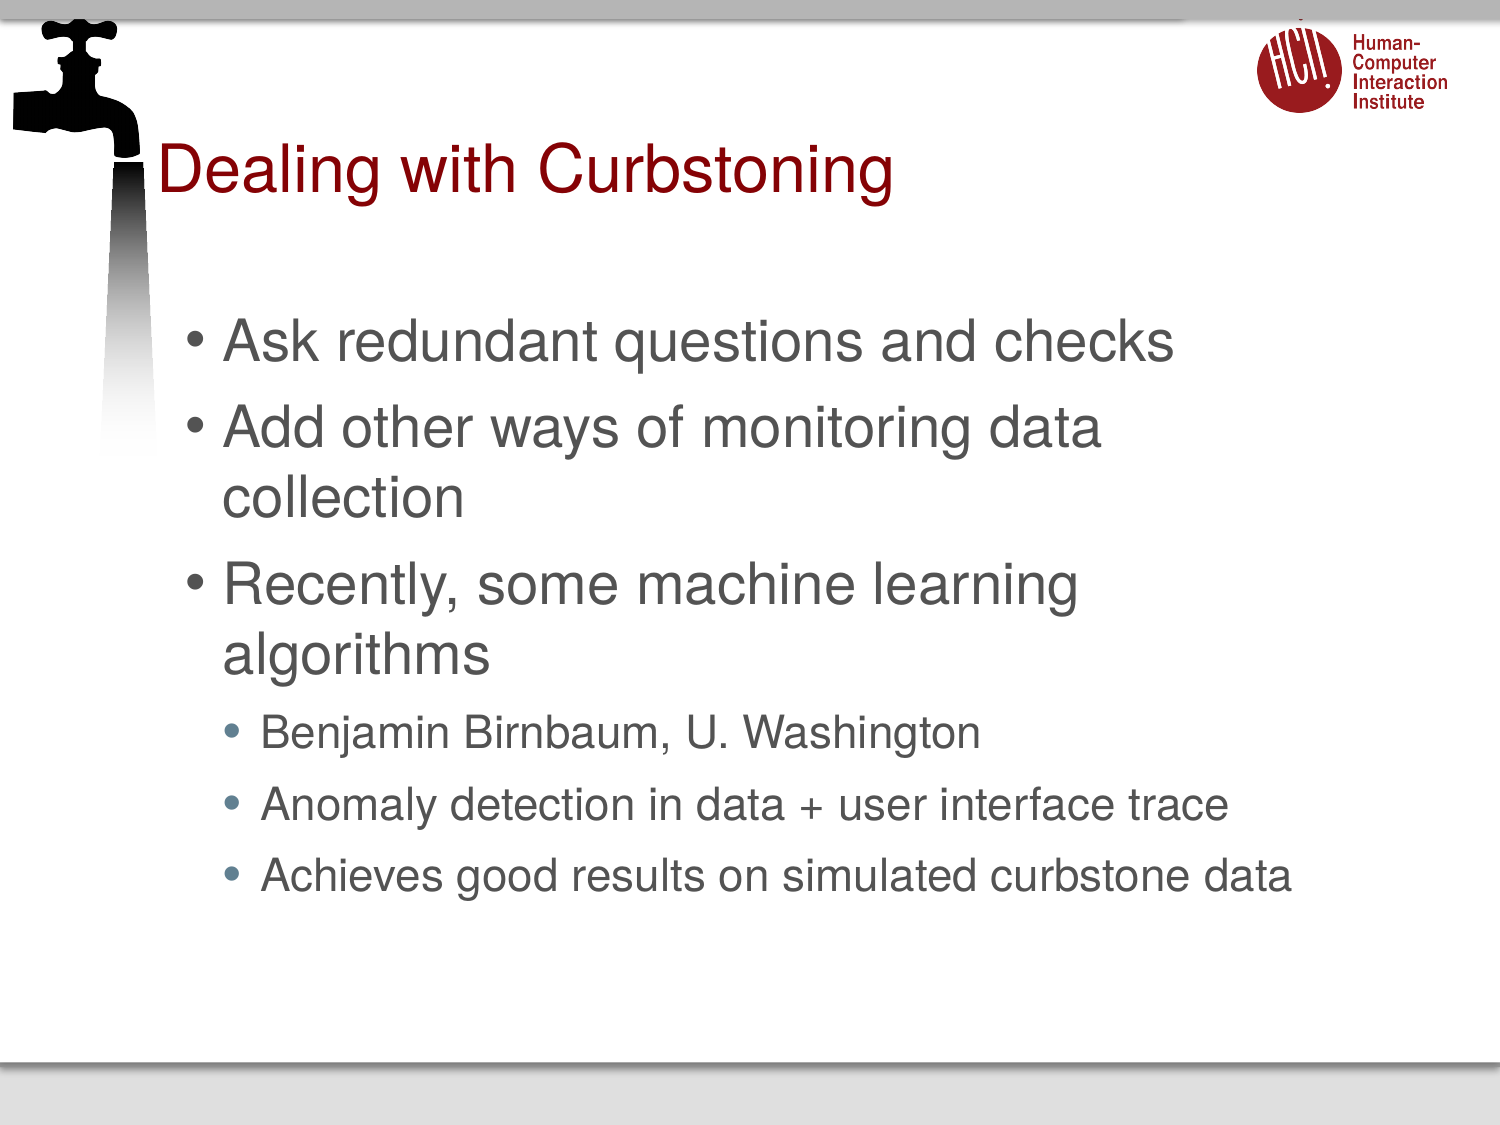

# Dealing with Curbstoning
Ask redundant questions and checks
Add other ways of monitoring data collection
Recently, some machine learning algorithms
Benjamin Birnbaum, U. Washington
Anomaly detection in data + user interface trace
Achieves good results on simulated curbstone data